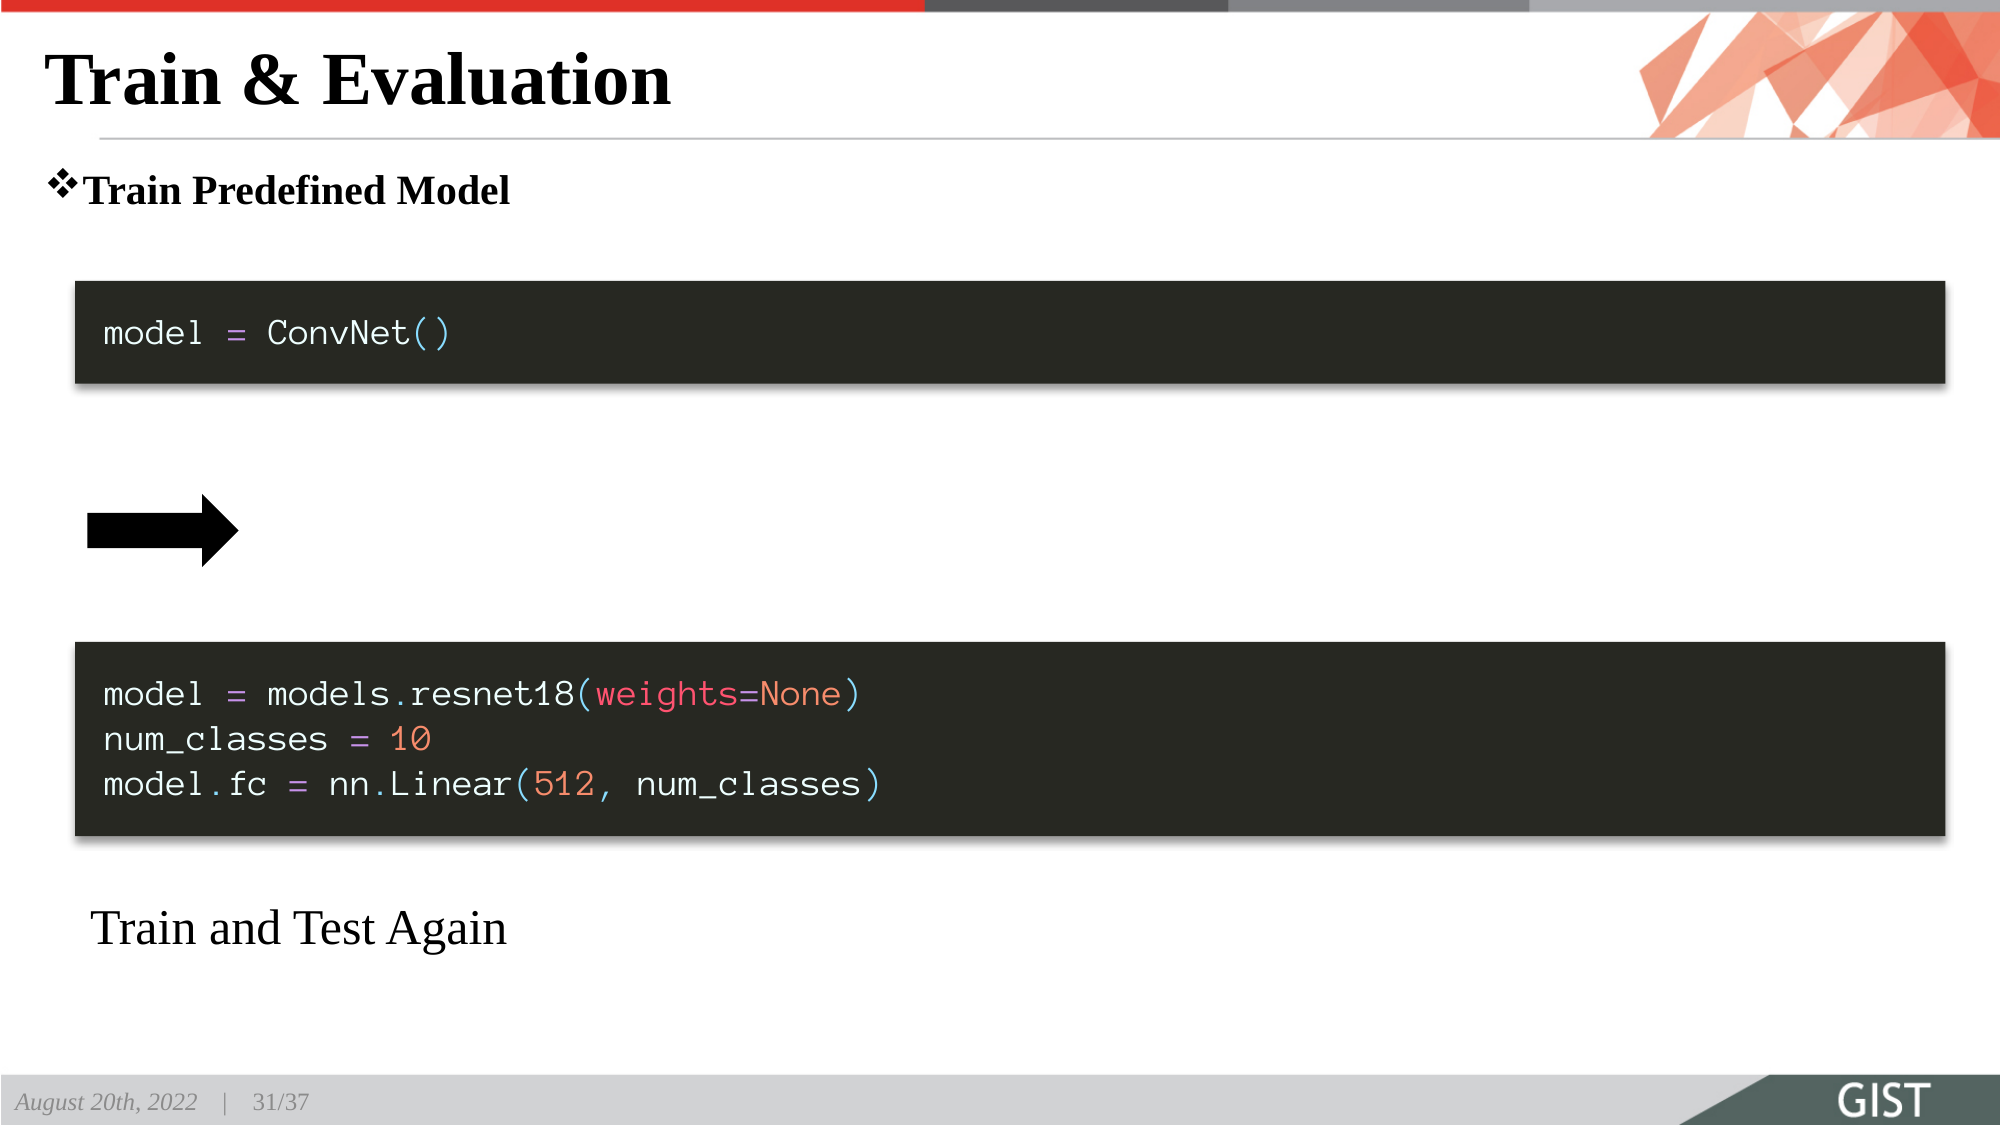

# Train & Evaluation
Train Predefined Model

model = ConvNet()

model = models.resnet18(weights=None)
num_classes = 10
model.fc = nn.Linear(512, num_classes)
Train and Test Again
August 20th, 2022    |    31/37